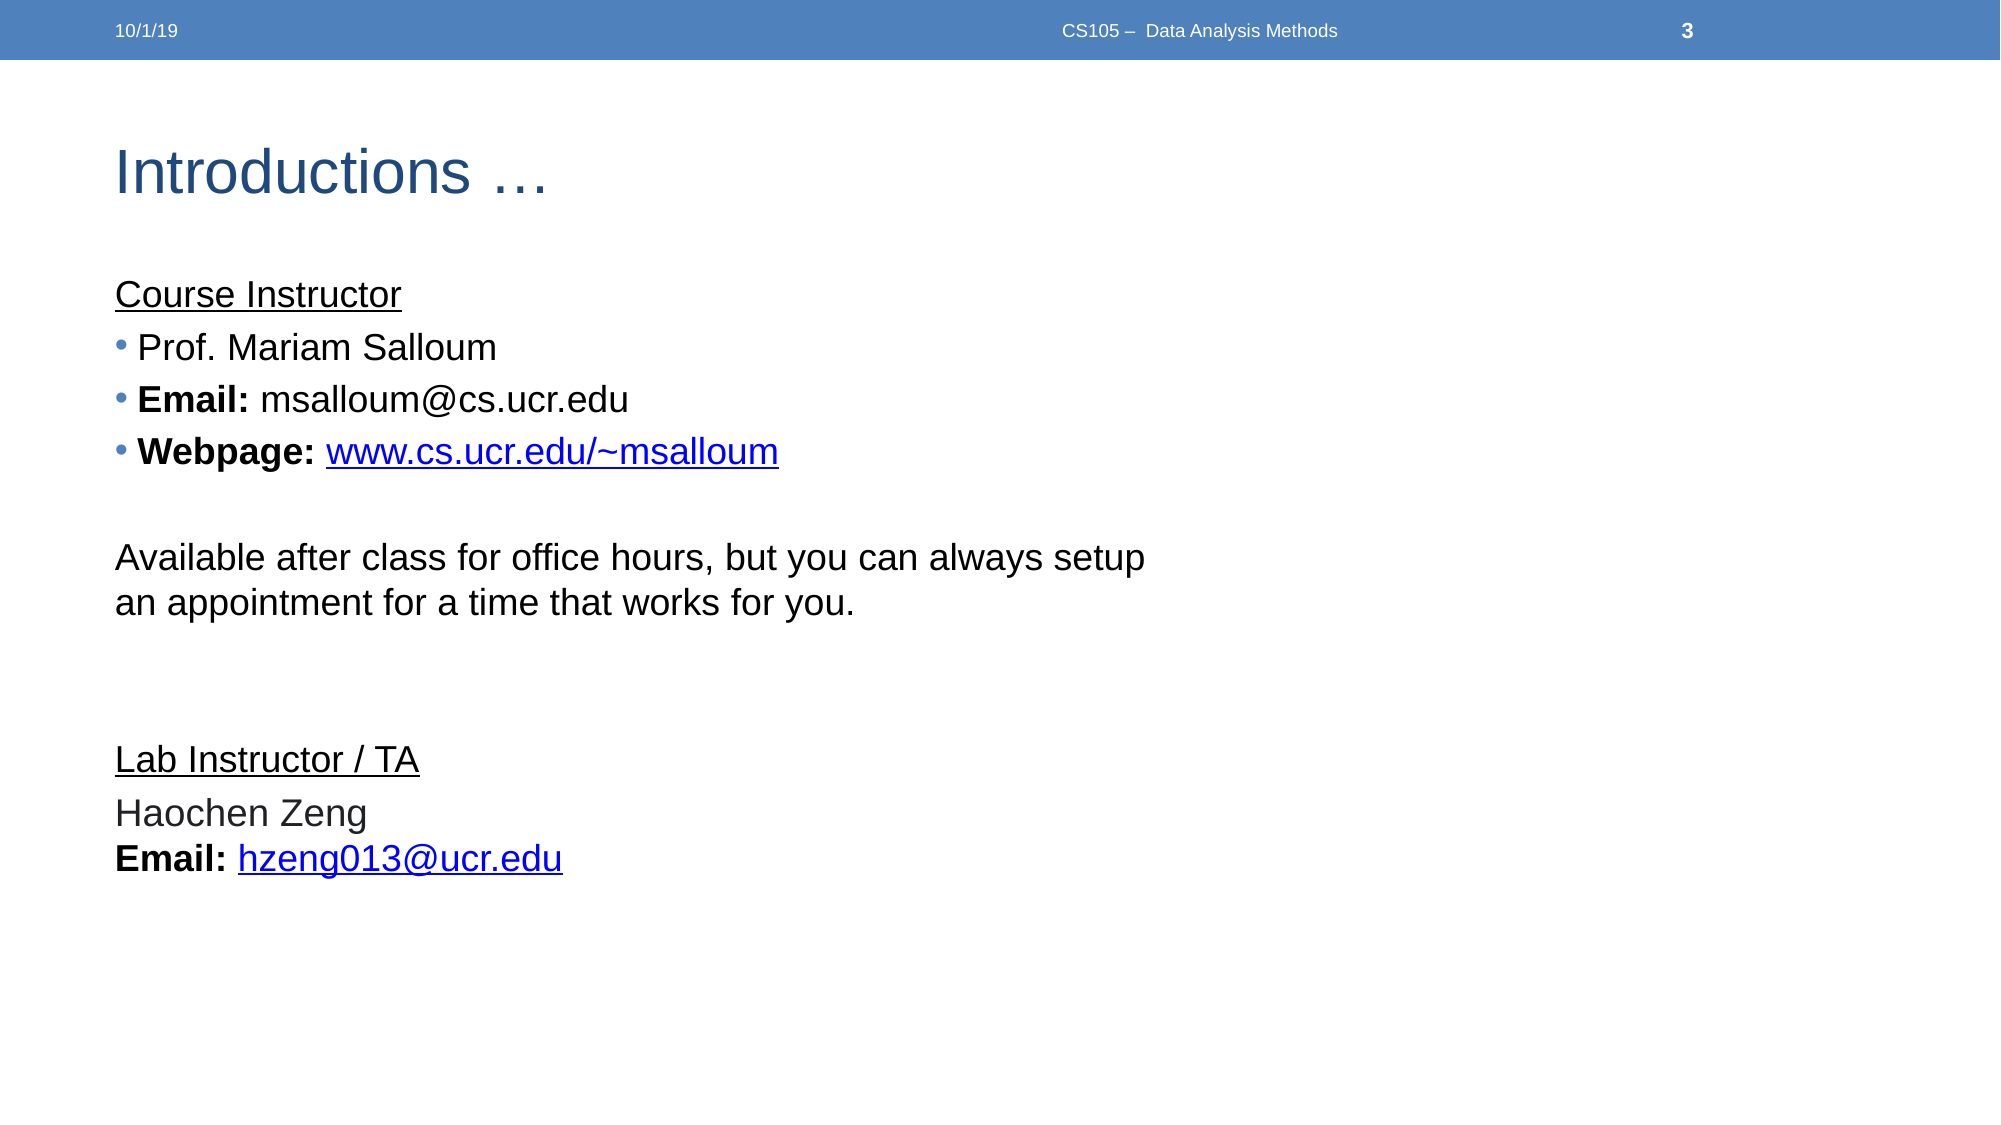

10/1/19
CS105 –  Data Analysis Methods
3
# Introductions …
Course Instructor
Prof. Mariam Salloum
Email: msalloum@cs.ucr.edu
Webpage: www.cs.ucr.edu/~msalloum

Available after class for office hours, but you can always setup an appointment for a time that works for you.

Lab Instructor / TA
Haochen Zeng
Email: hzeng013@ucr.edu